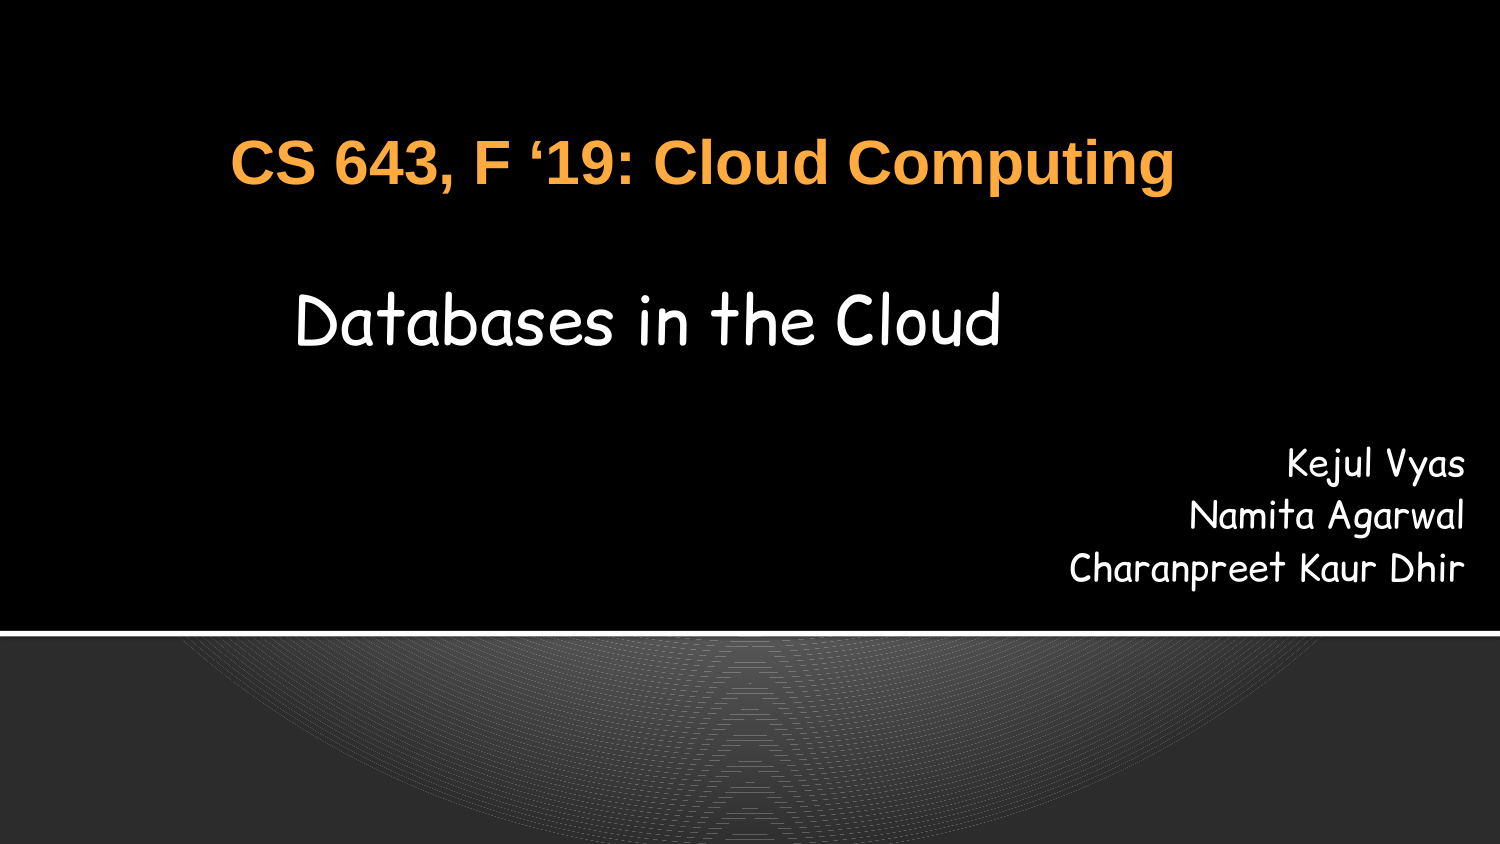

# CS 643, F ‘19: Cloud Computing
Databases in the Cloud

Kejul Vyas
Namita Agarwal
Charanpreet Kaur Dhir